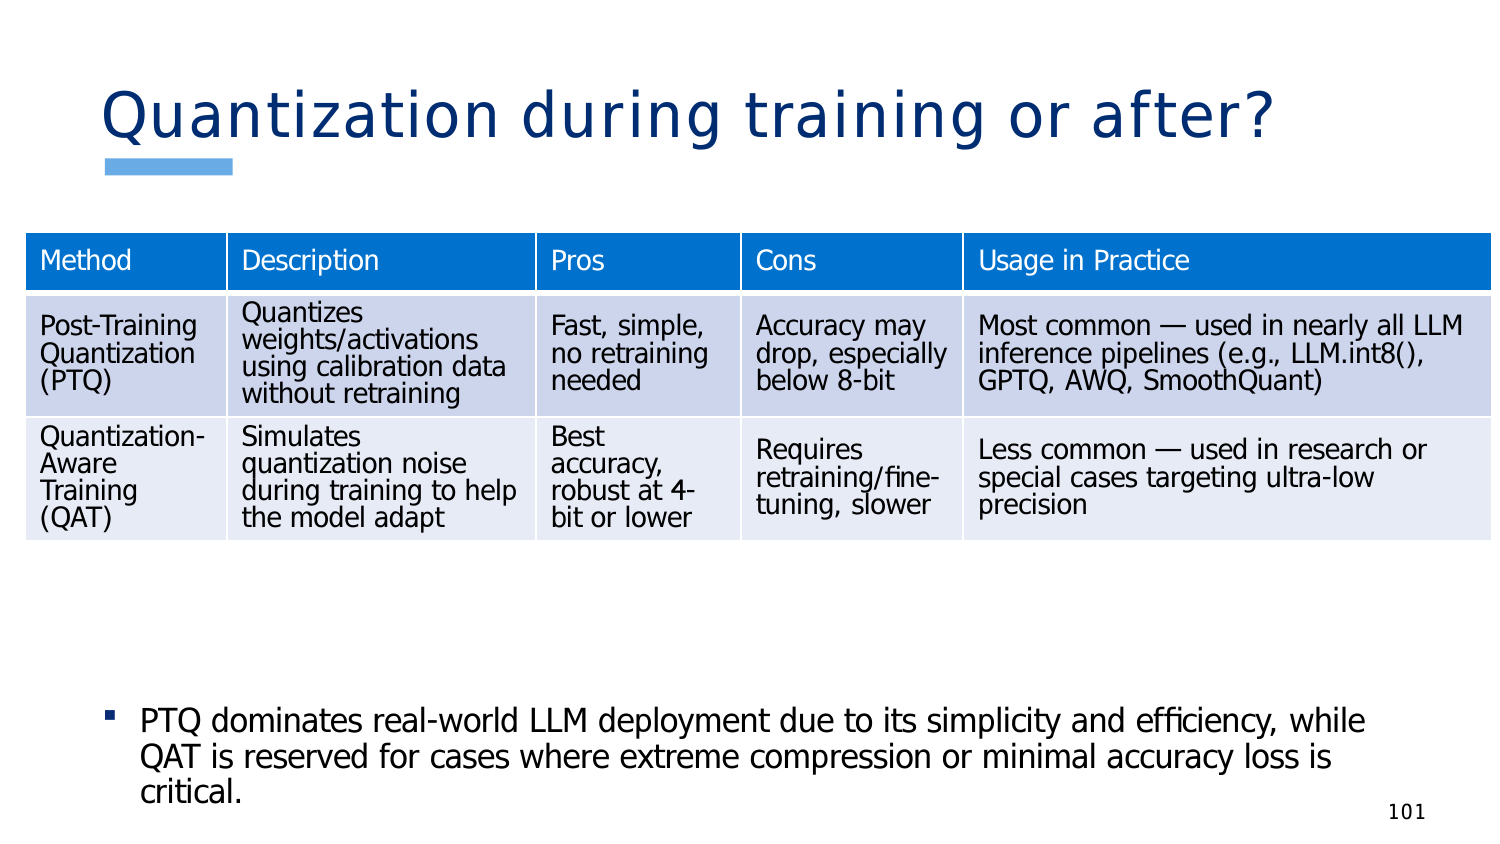

# Quantization during training or after?

PTQ dominates real-world LLM deployment due to its simplicity and efficiency, while QAT is reserved for cases where extreme compression or minimal accuracy loss is critical.
| Method | Description | Pros | Cons | Usage in Practice |
| --- | --- | --- | --- | --- |
| Post-Training Quantization (PTQ) | Quantizes weights/activations using calibration data without retraining | Fast, simple, no retraining needed | Accuracy may drop, especially below 8-bit | Most common — used in nearly all LLM inference pipelines (e.g., LLM.int8(), GPTQ, AWQ, SmoothQuant) |
| Quantization-Aware Training (QAT) | Simulates quantization noise during training to help the model adapt | Best accuracy, robust at 4-bit or lower | Requires retraining/fine-tuning, slower | Less common — used in research or special cases targeting ultra-low precision |